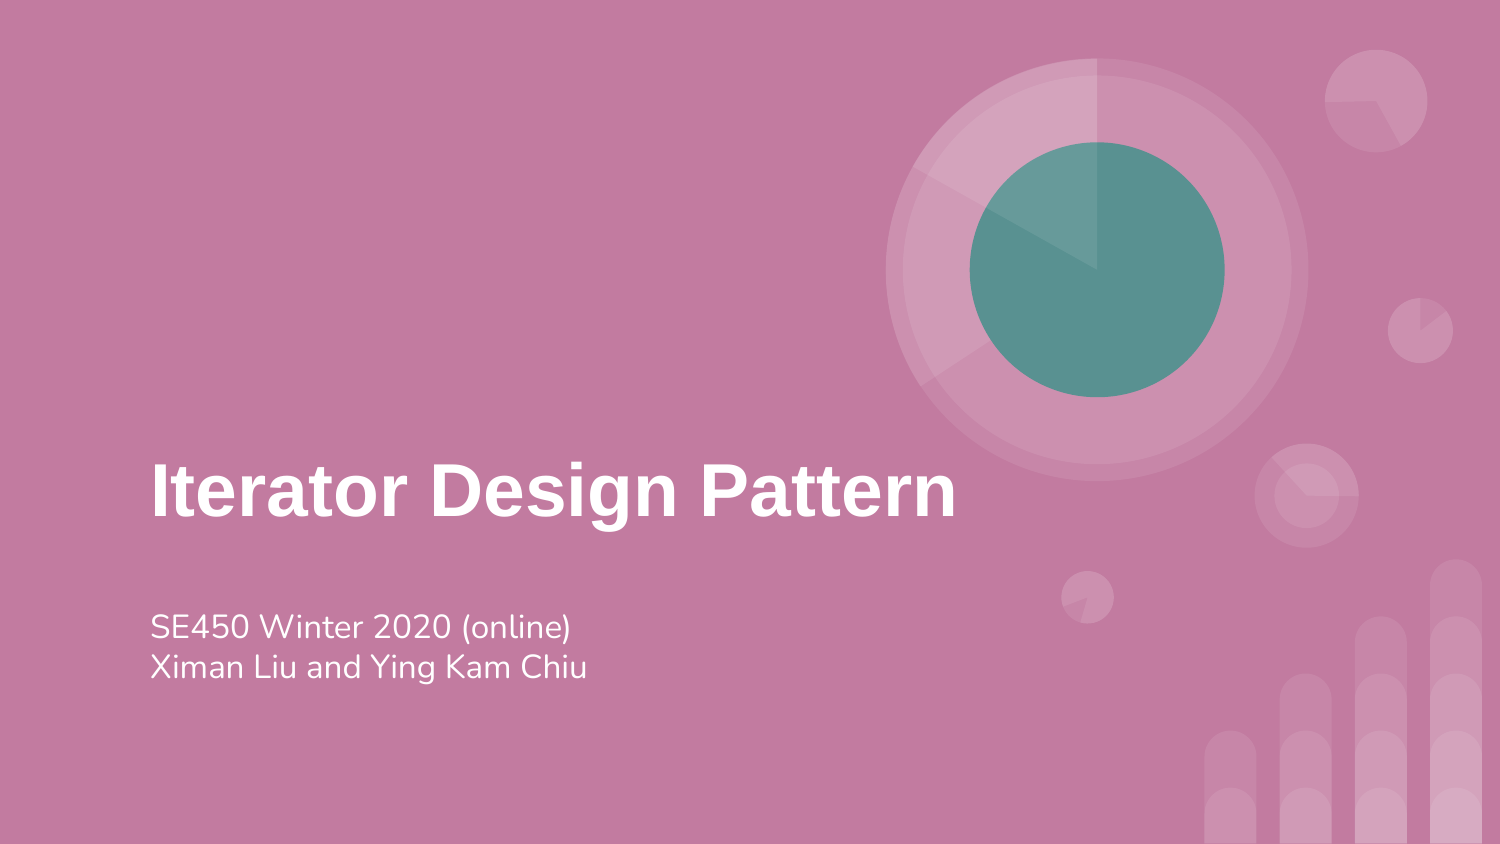

# Iterator Design Pattern
SE450 Winter 2020 (online)
Ximan Liu and Ying Kam Chiu